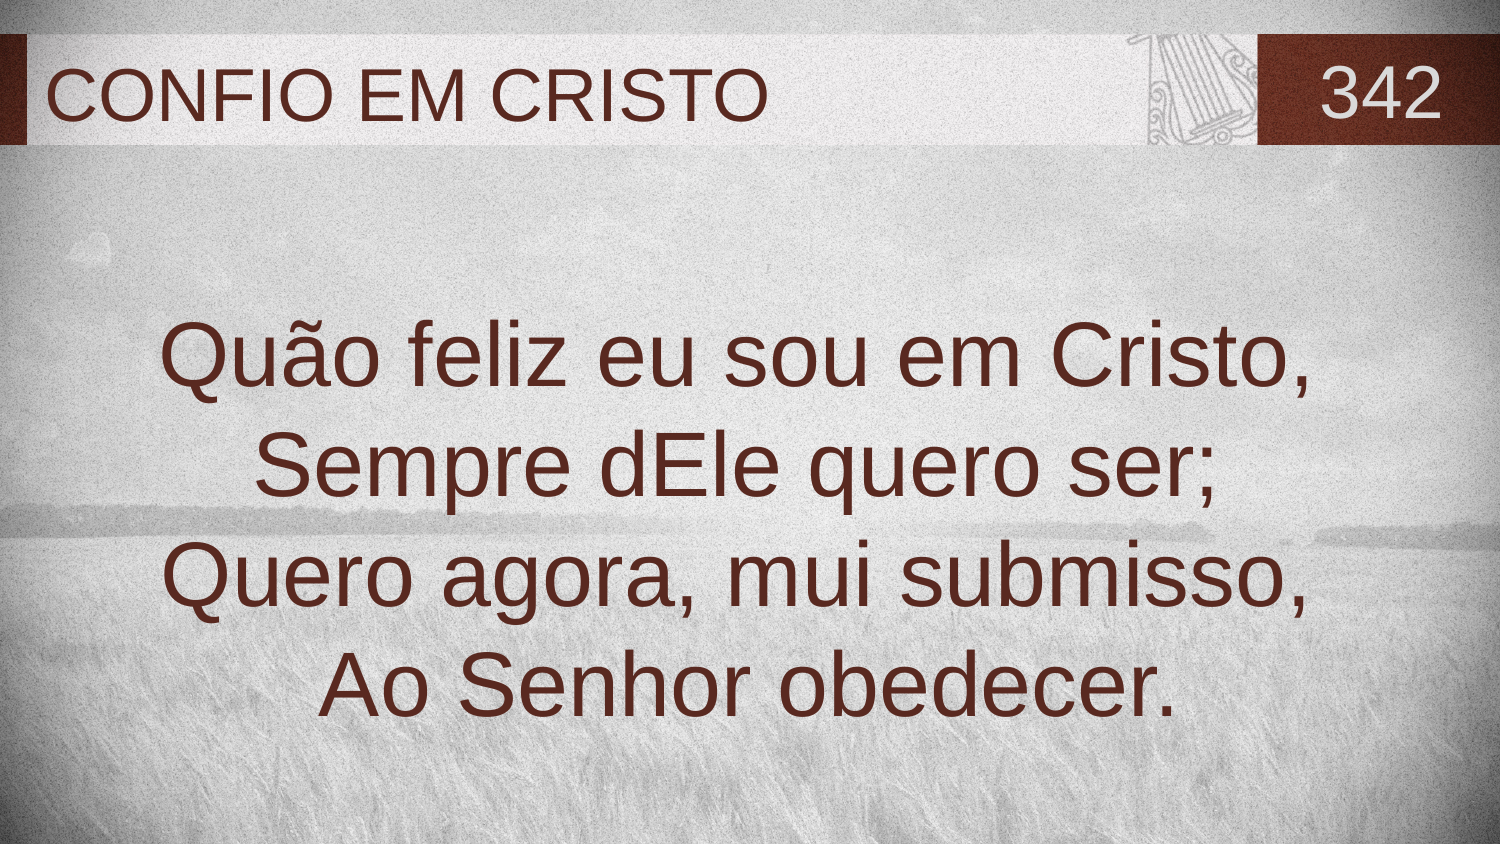

# CONFIO EM CRISTO
342
Quão feliz eu sou em Cristo,
Sempre dEle quero ser;
Quero agora, mui submisso,
Ao Senhor obedecer.